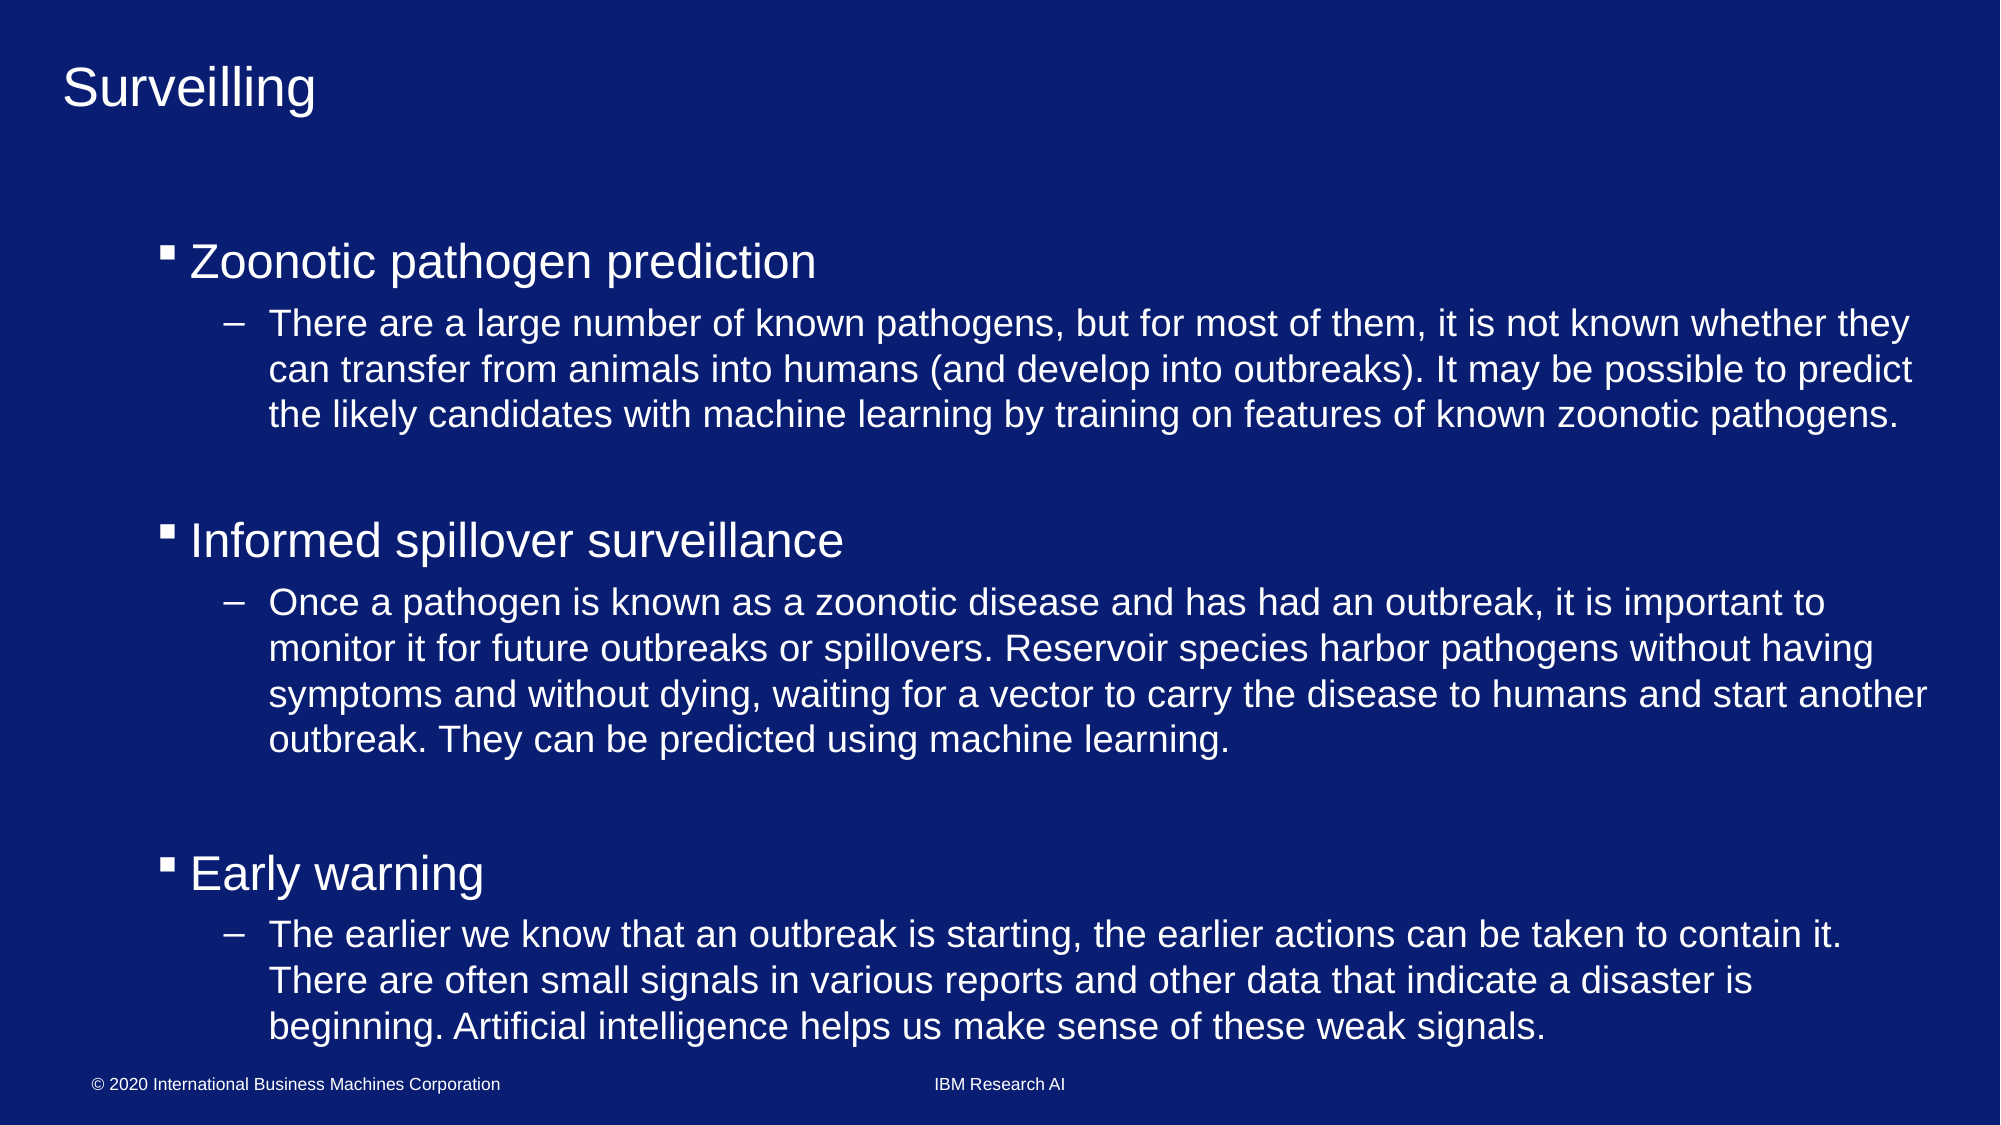

# Surveilling
Zoonotic pathogen prediction
There are a large number of known pathogens, but for most of them, it is not known whether they can transfer from animals into humans (and develop into outbreaks). It may be possible to predict the likely candidates with machine learning by training on features of known zoonotic pathogens.

Informed spillover surveillance
Once a pathogen is known as a zoonotic disease and has had an outbreak, it is important to monitor it for future outbreaks or spillovers. Reservoir species harbor pathogens without having symptoms and without dying, waiting for a vector to carry the disease to humans and start another outbreak. They can be predicted using machine learning.

Early warning
The earlier we know that an outbreak is starting, the earlier actions can be taken to contain it. There are often small signals in various reports and other data that indicate a disaster is beginning. Artificial intelligence helps us make sense of these weak signals.